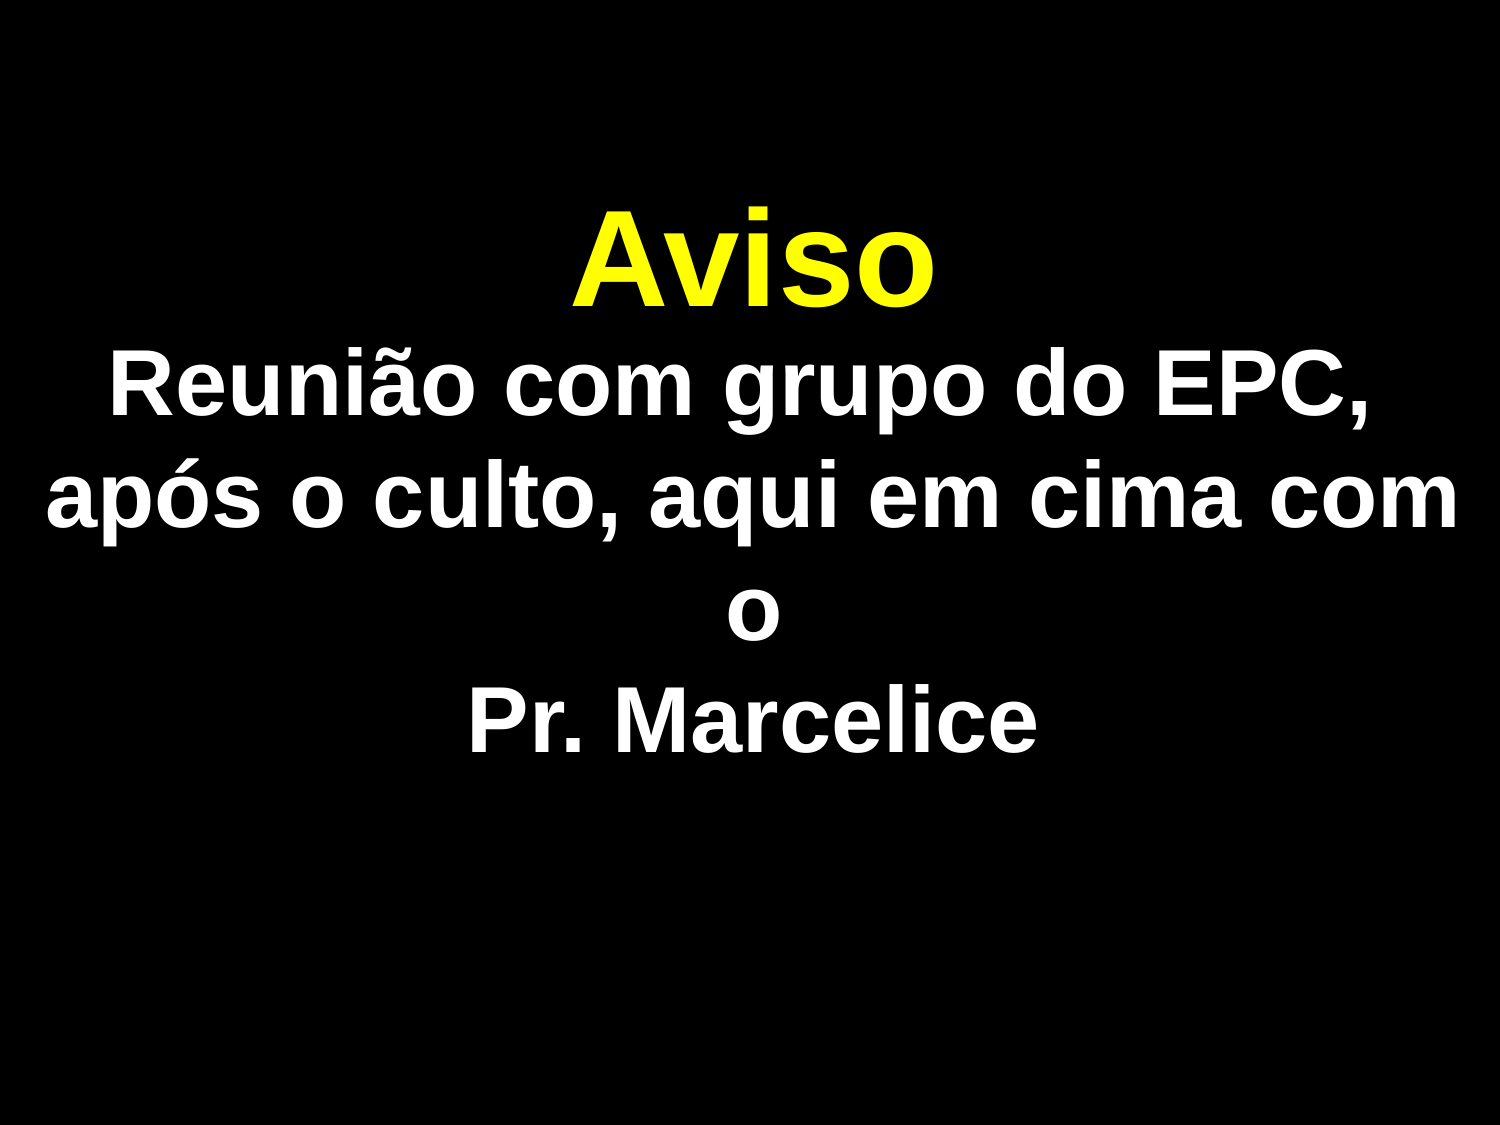

Aviso
Reunião com grupo do EPC,
após o culto, aqui em cima com o
Pr. Marcelice